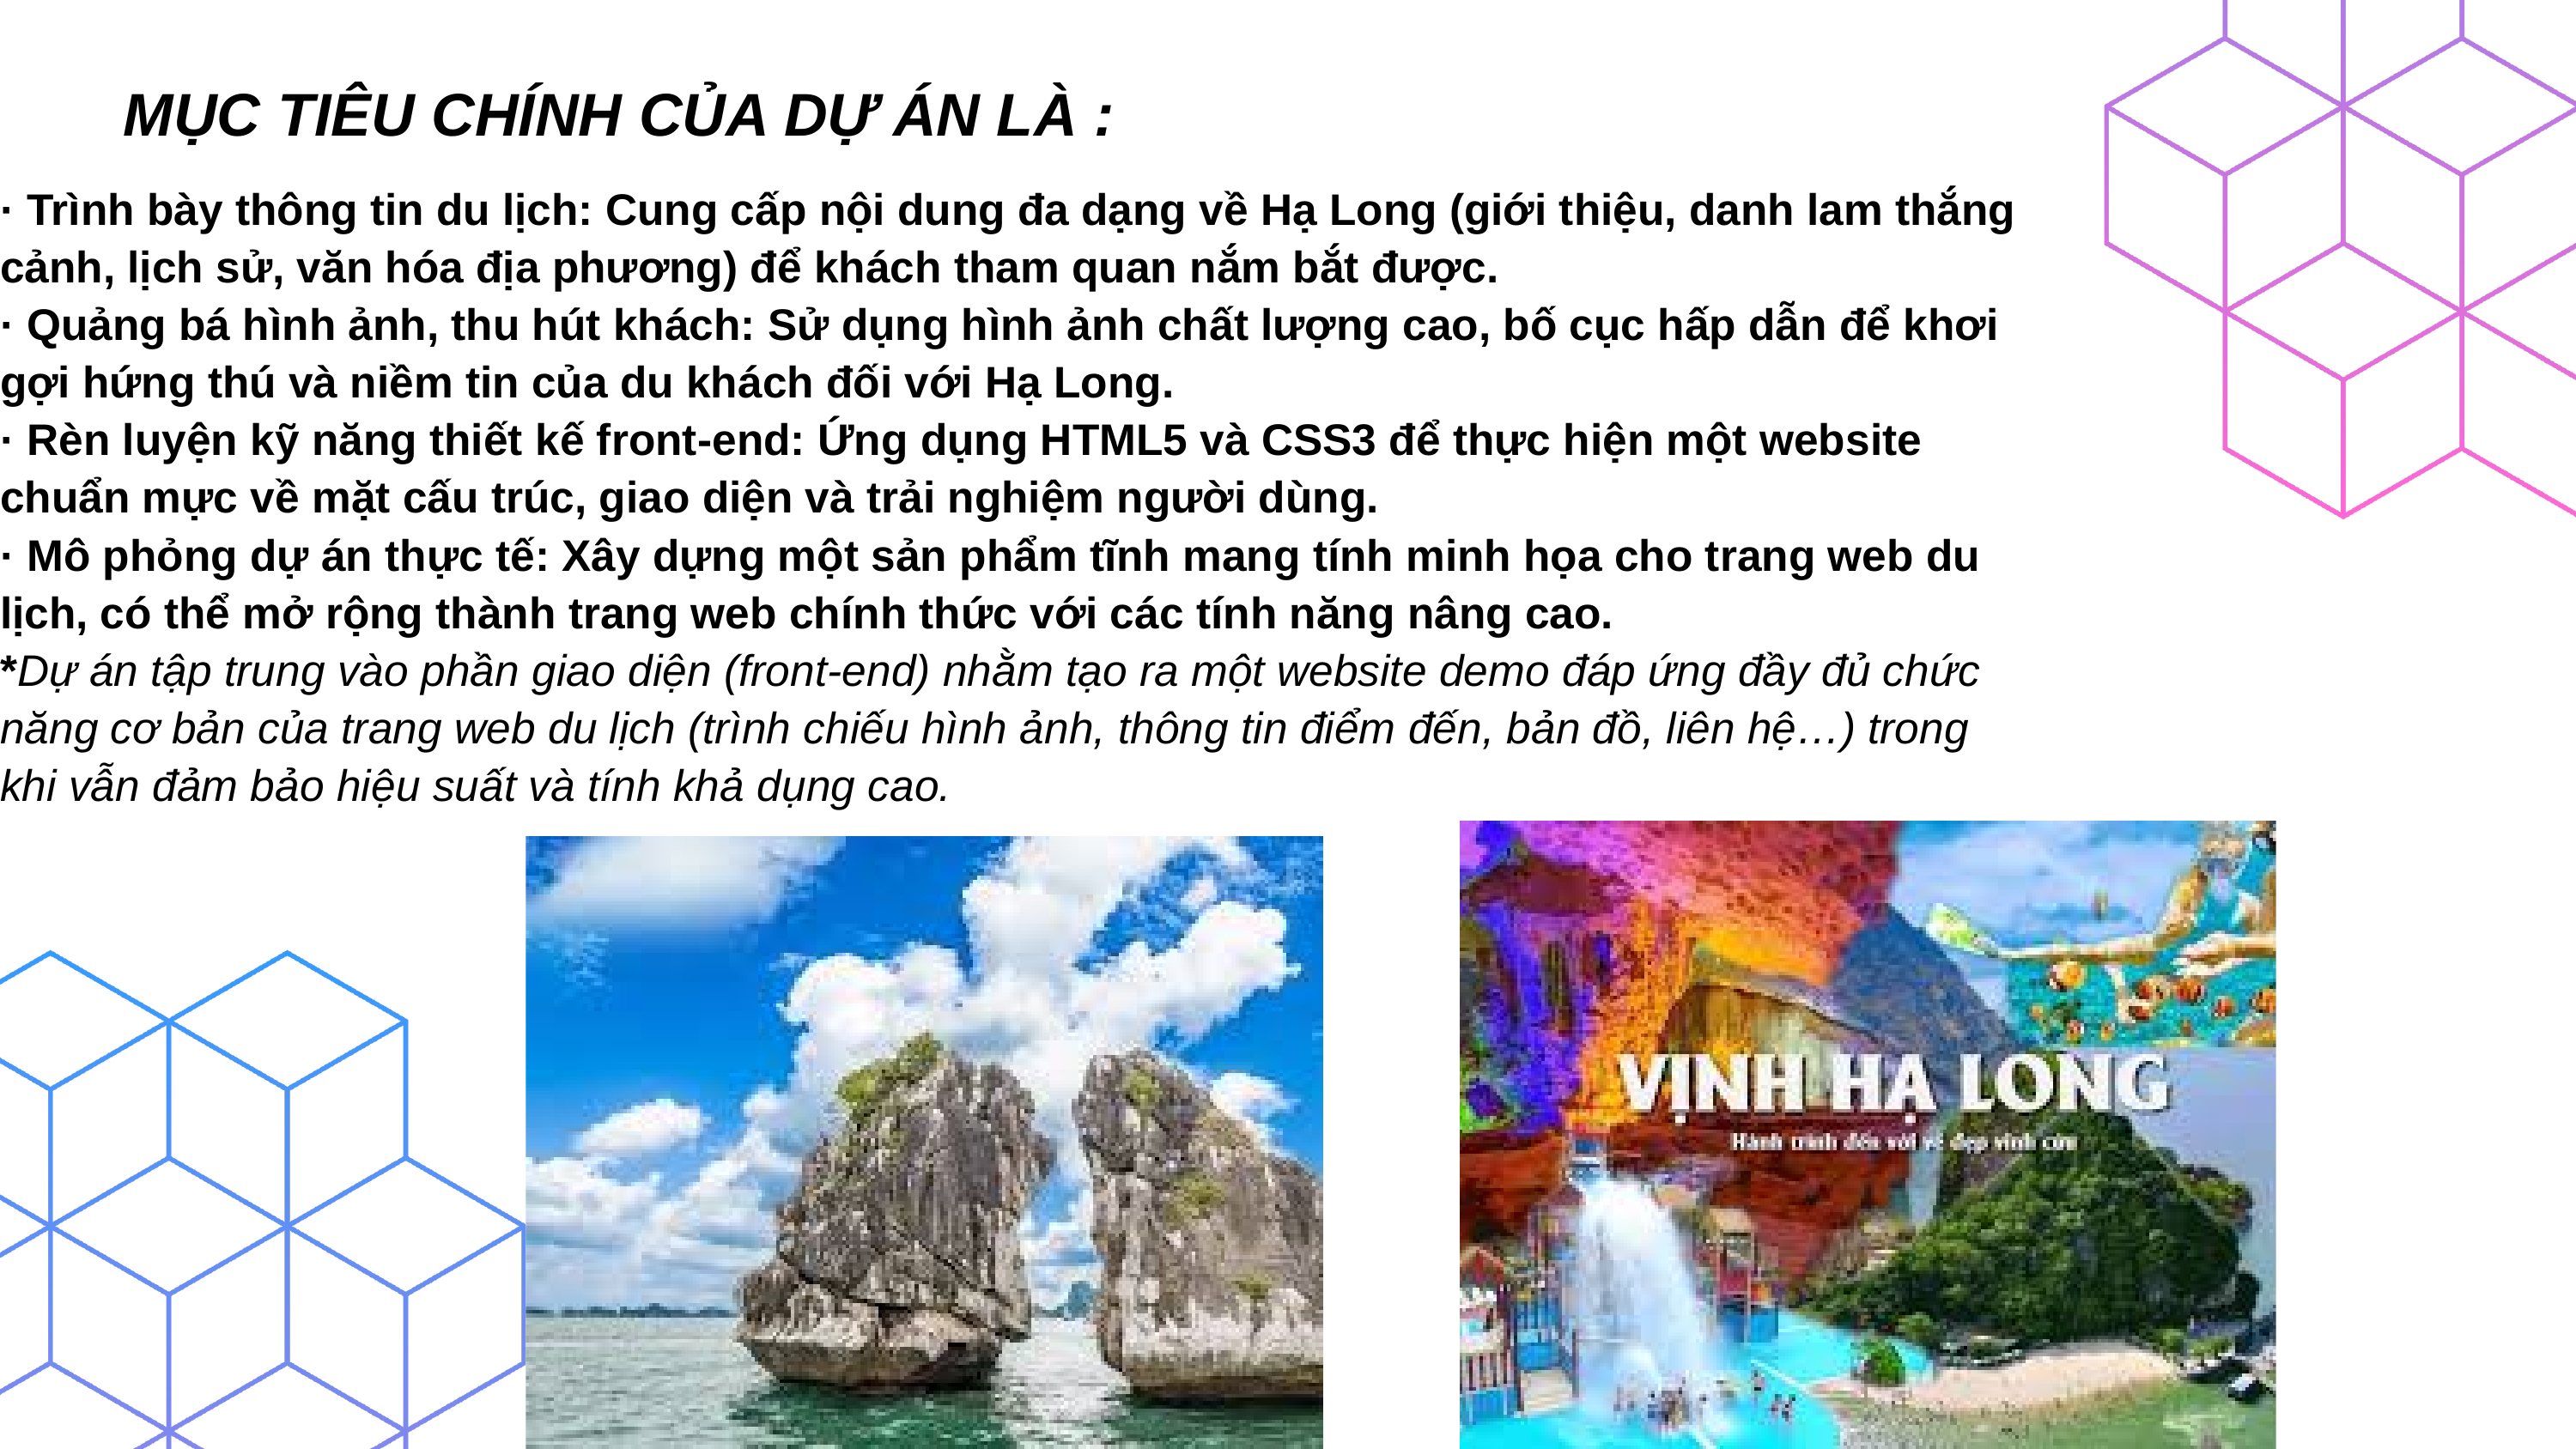

MỤC TIÊU CHÍNH CỦA DỰ ÁN LÀ :
· Trình bày thông tin du lịch: Cung cấp nội dung đa dạng về Hạ Long (giới thiệu, danh lam thắng cảnh, lịch sử, văn hóa địa phương) để khách tham quan nắm bắt được.
· Quảng bá hình ảnh, thu hút khách: Sử dụng hình ảnh chất lượng cao, bố cục hấp dẫn để khơi gợi hứng thú và niềm tin của du khách đối với Hạ Long.
· Rèn luyện kỹ năng thiết kế front-end: Ứng dụng HTML5 và CSS3 để thực hiện một website chuẩn mực về mặt cấu trúc, giao diện và trải nghiệm người dùng.
· Mô phỏng dự án thực tế: Xây dựng một sản phẩm tĩnh mang tính minh họa cho trang web du lịch, có thể mở rộng thành trang web chính thức với các tính năng nâng cao.
*Dự án tập trung vào phần giao diện (front-end) nhằm tạo ra một website demo đáp ứng đầy đủ chức năng cơ bản của trang web du lịch (trình chiếu hình ảnh, thông tin điểm đến, bản đồ, liên hệ…) trong khi vẫn đảm bảo hiệu suất và tính khả dụng cao.